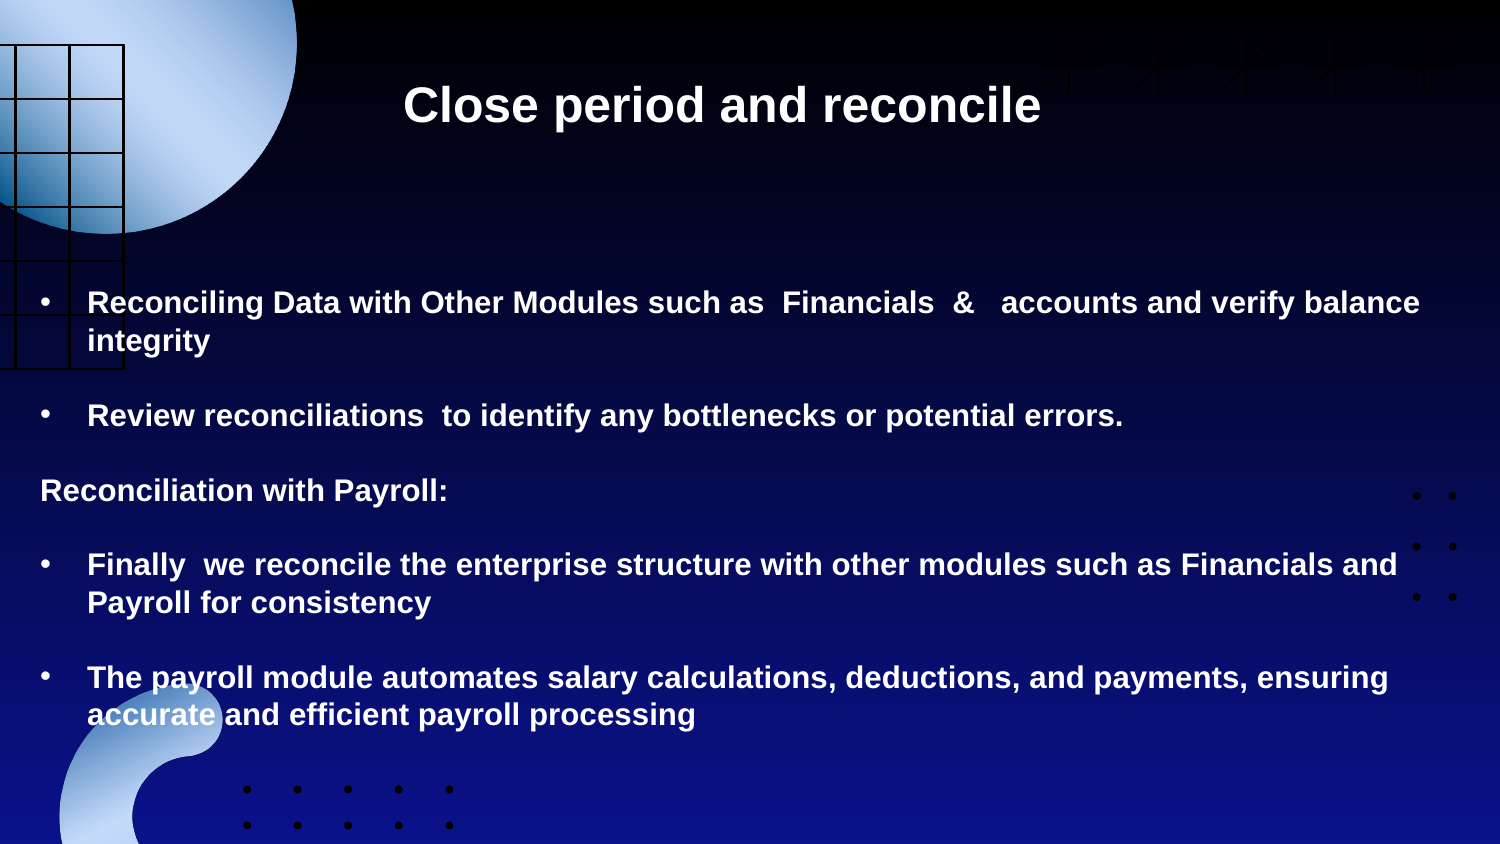

# Close period and reconcile

Reconciling Data with Other Modules such as  Financials  &   accounts and verify balance integrity

Review reconciliations  to identify any bottlenecks or potential errors.

Reconciliation with Payroll:

Finally  we reconcile the enterprise structure with other modules such as Financials and Payroll for consistency

The payroll module automates salary calculations, deductions, and payments, ensuring accurate and efficient payroll processing